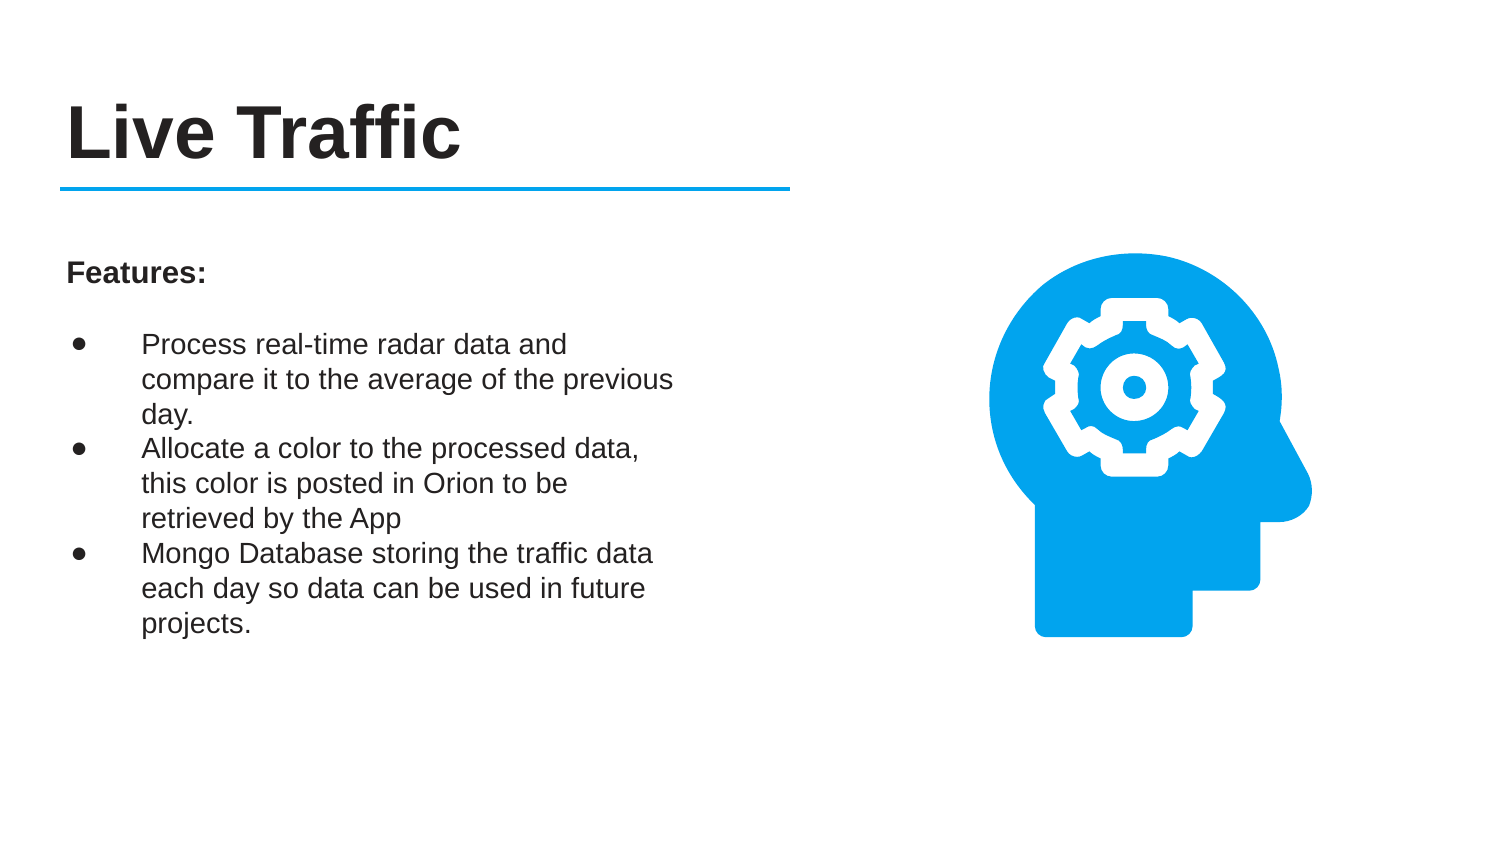

# Live Traffic
Features:

Process real-time radar data and compare it to the average of the previous day.
Allocate a color to the processed data, this color is posted in Orion to be retrieved by the App
Mongo Database storing the traffic data each day so data can be used in future projects.